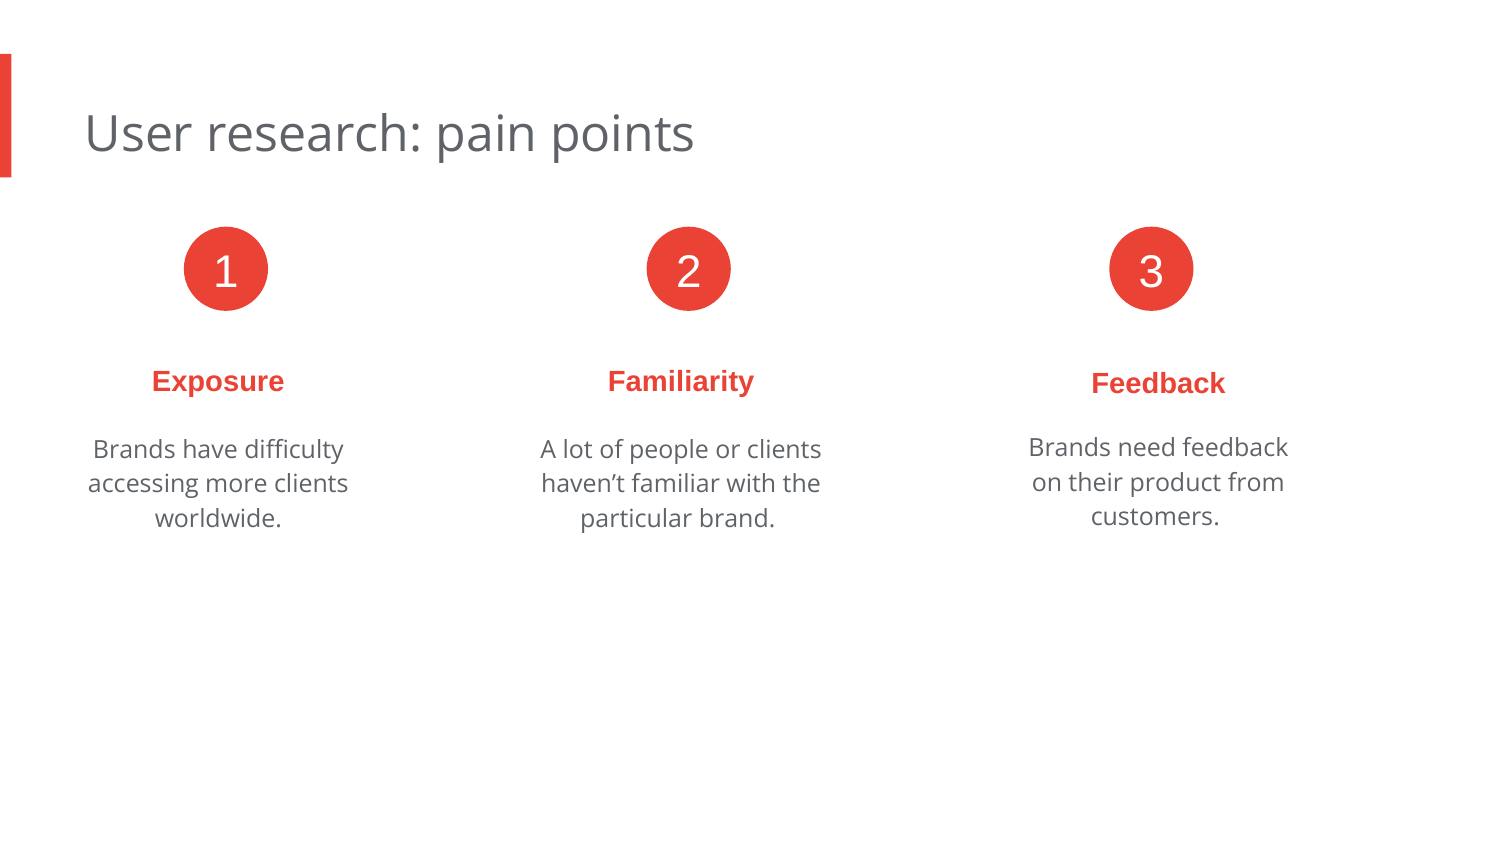

User research: pain points
1
2
3
Exposure
Familiarity
Feedback
Brands need feedback on their product from customers.
Brands have difficulty accessing more clients worldwide.
A lot of people or clients haven’t familiar with the particular brand.